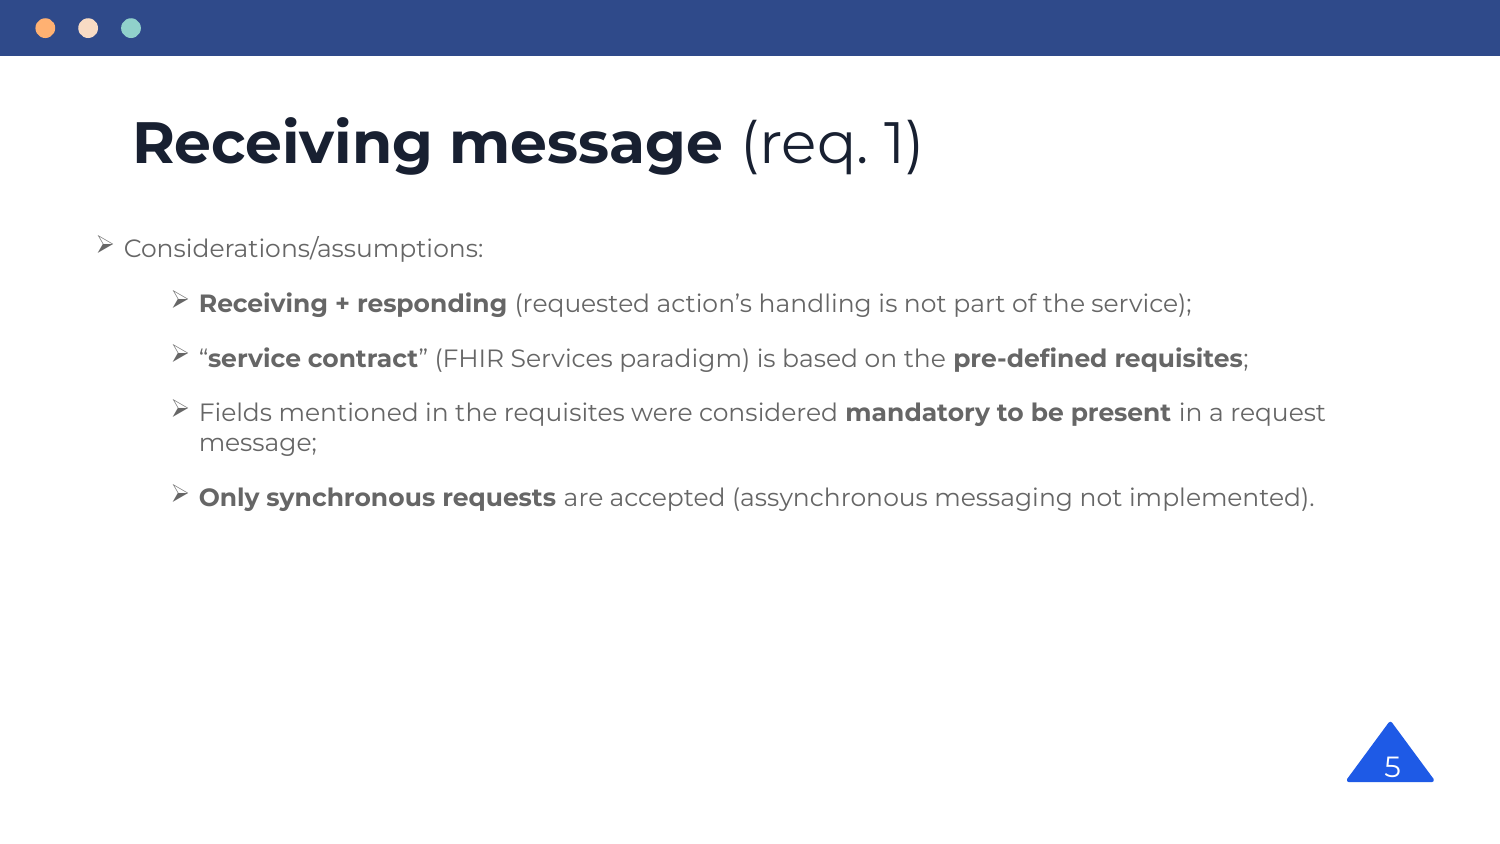

# Receiving message (req. 1)
Considerations/assumptions:
Receiving + responding (requested action’s handling is not part of the service);
“service contract” (FHIR Services paradigm) is based on the pre-defined requisites;
Fields mentioned in the requisites were considered mandatory to be present in a request message;
Only synchronous requests are accepted (assynchronous messaging not implemented).
5